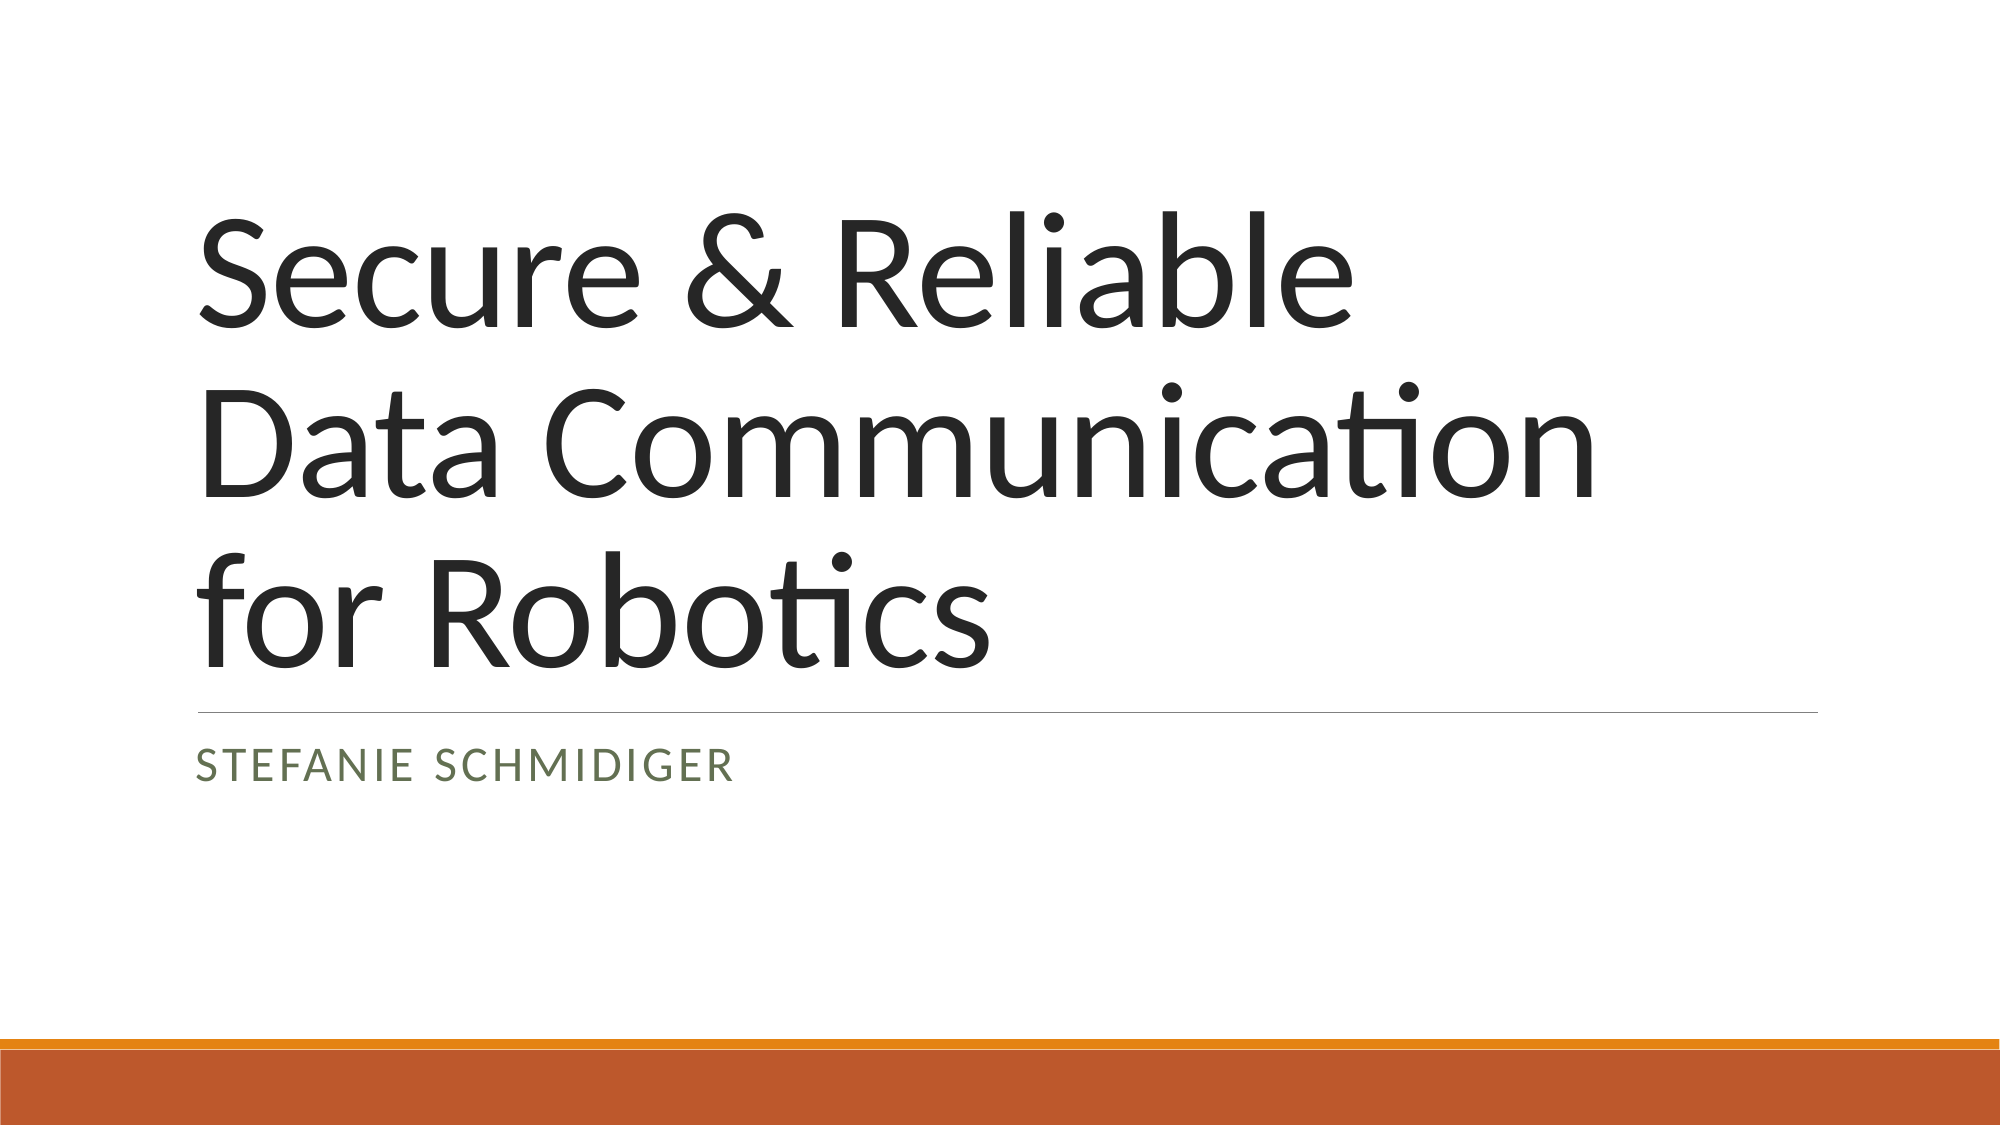

# Secure & Reliable Data Communication for Robotics
Stefanie Schmidiger